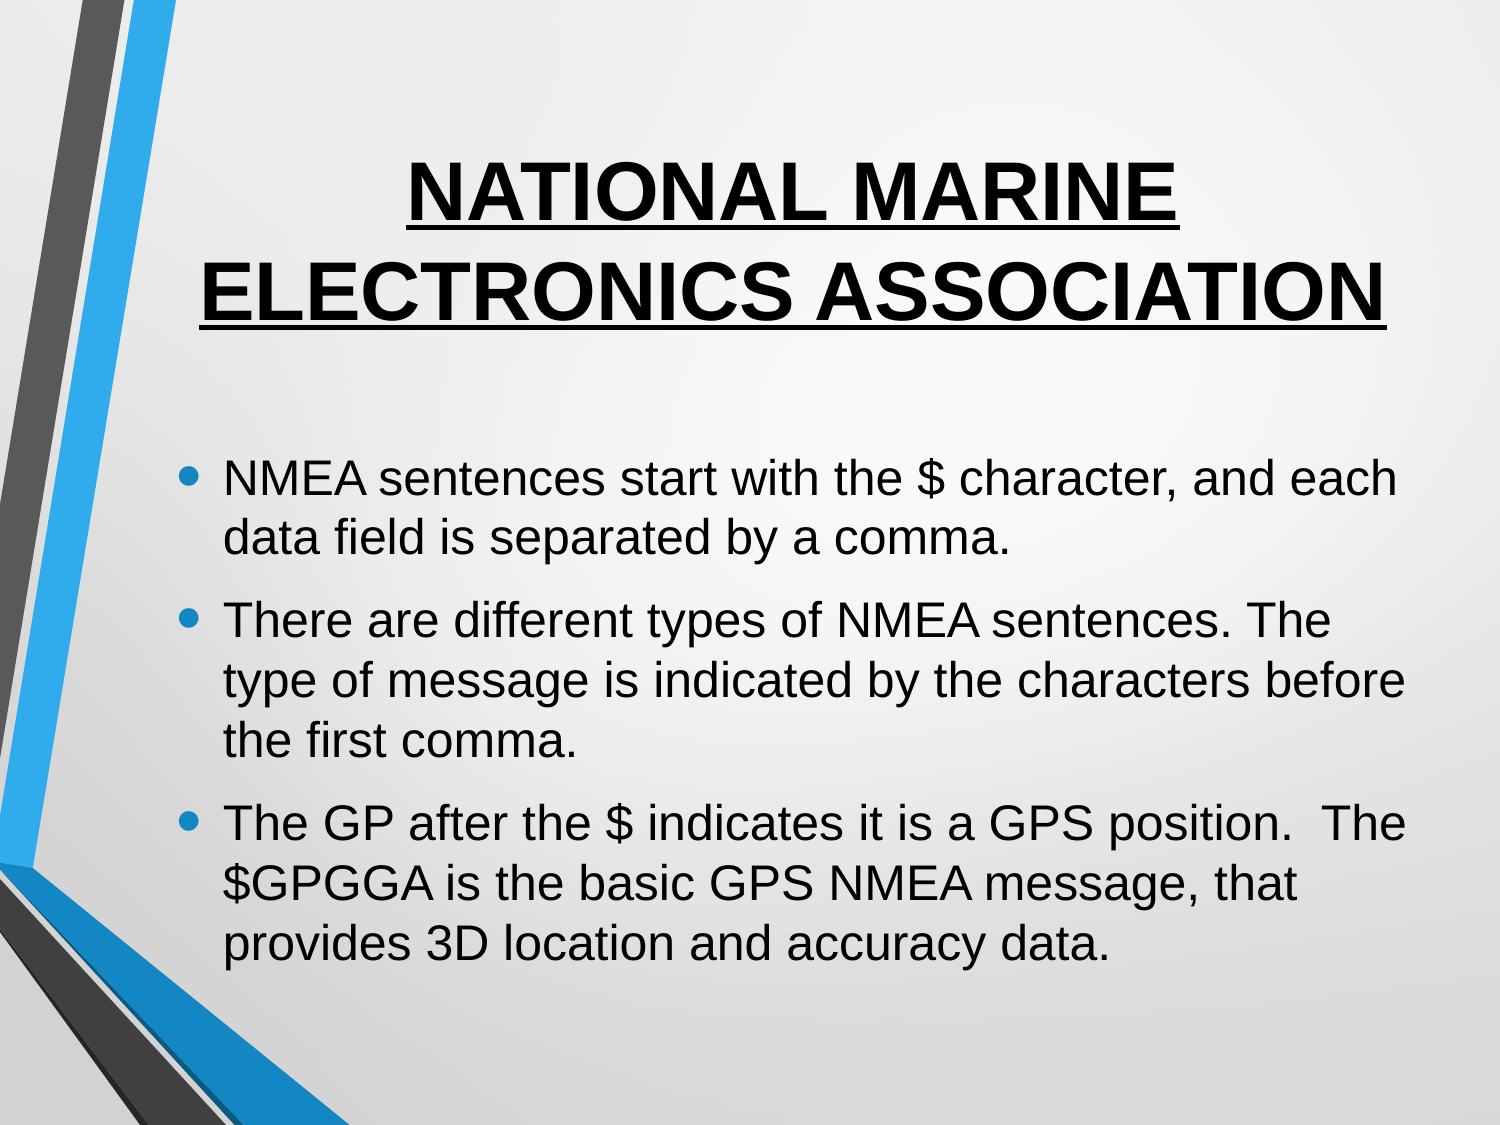

# NATIONAL MARINE ELECTRONICS ASSOCIATION
NMEA sentences start with the $ character, and each data field is separated by a comma.
There are different types of NMEA sentences. The type of message is indicated by the characters before the first comma.
The GP after the $ indicates it is a GPS position.  The $GPGGA is the basic GPS NMEA message, that provides 3D location and accuracy data.